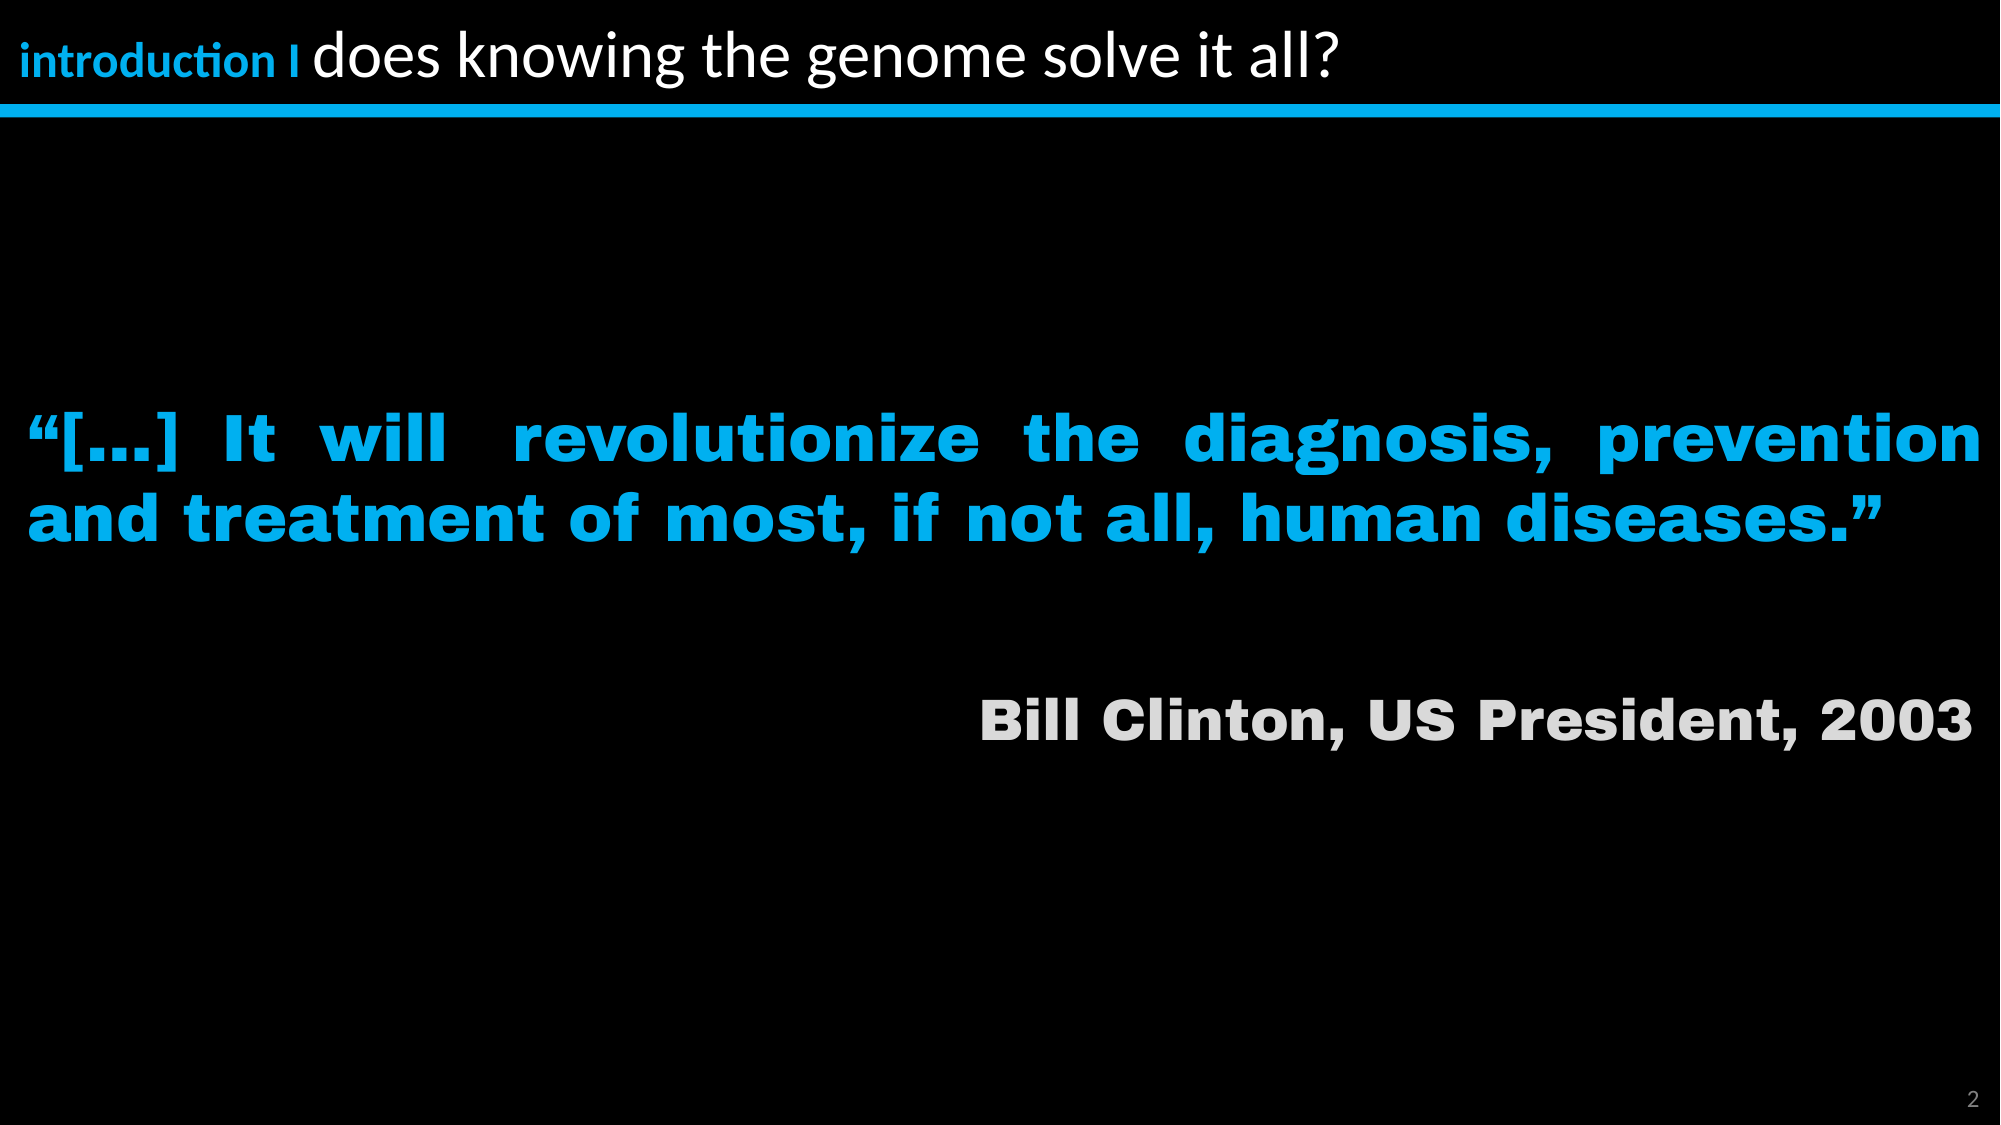

introduction I does knowing the genome solve it all?

“[…] It will  revolutionize the diagnosis, prevention and treatment of most, if not all, human diseases.”
Bill Clinton, US President, 2003
2